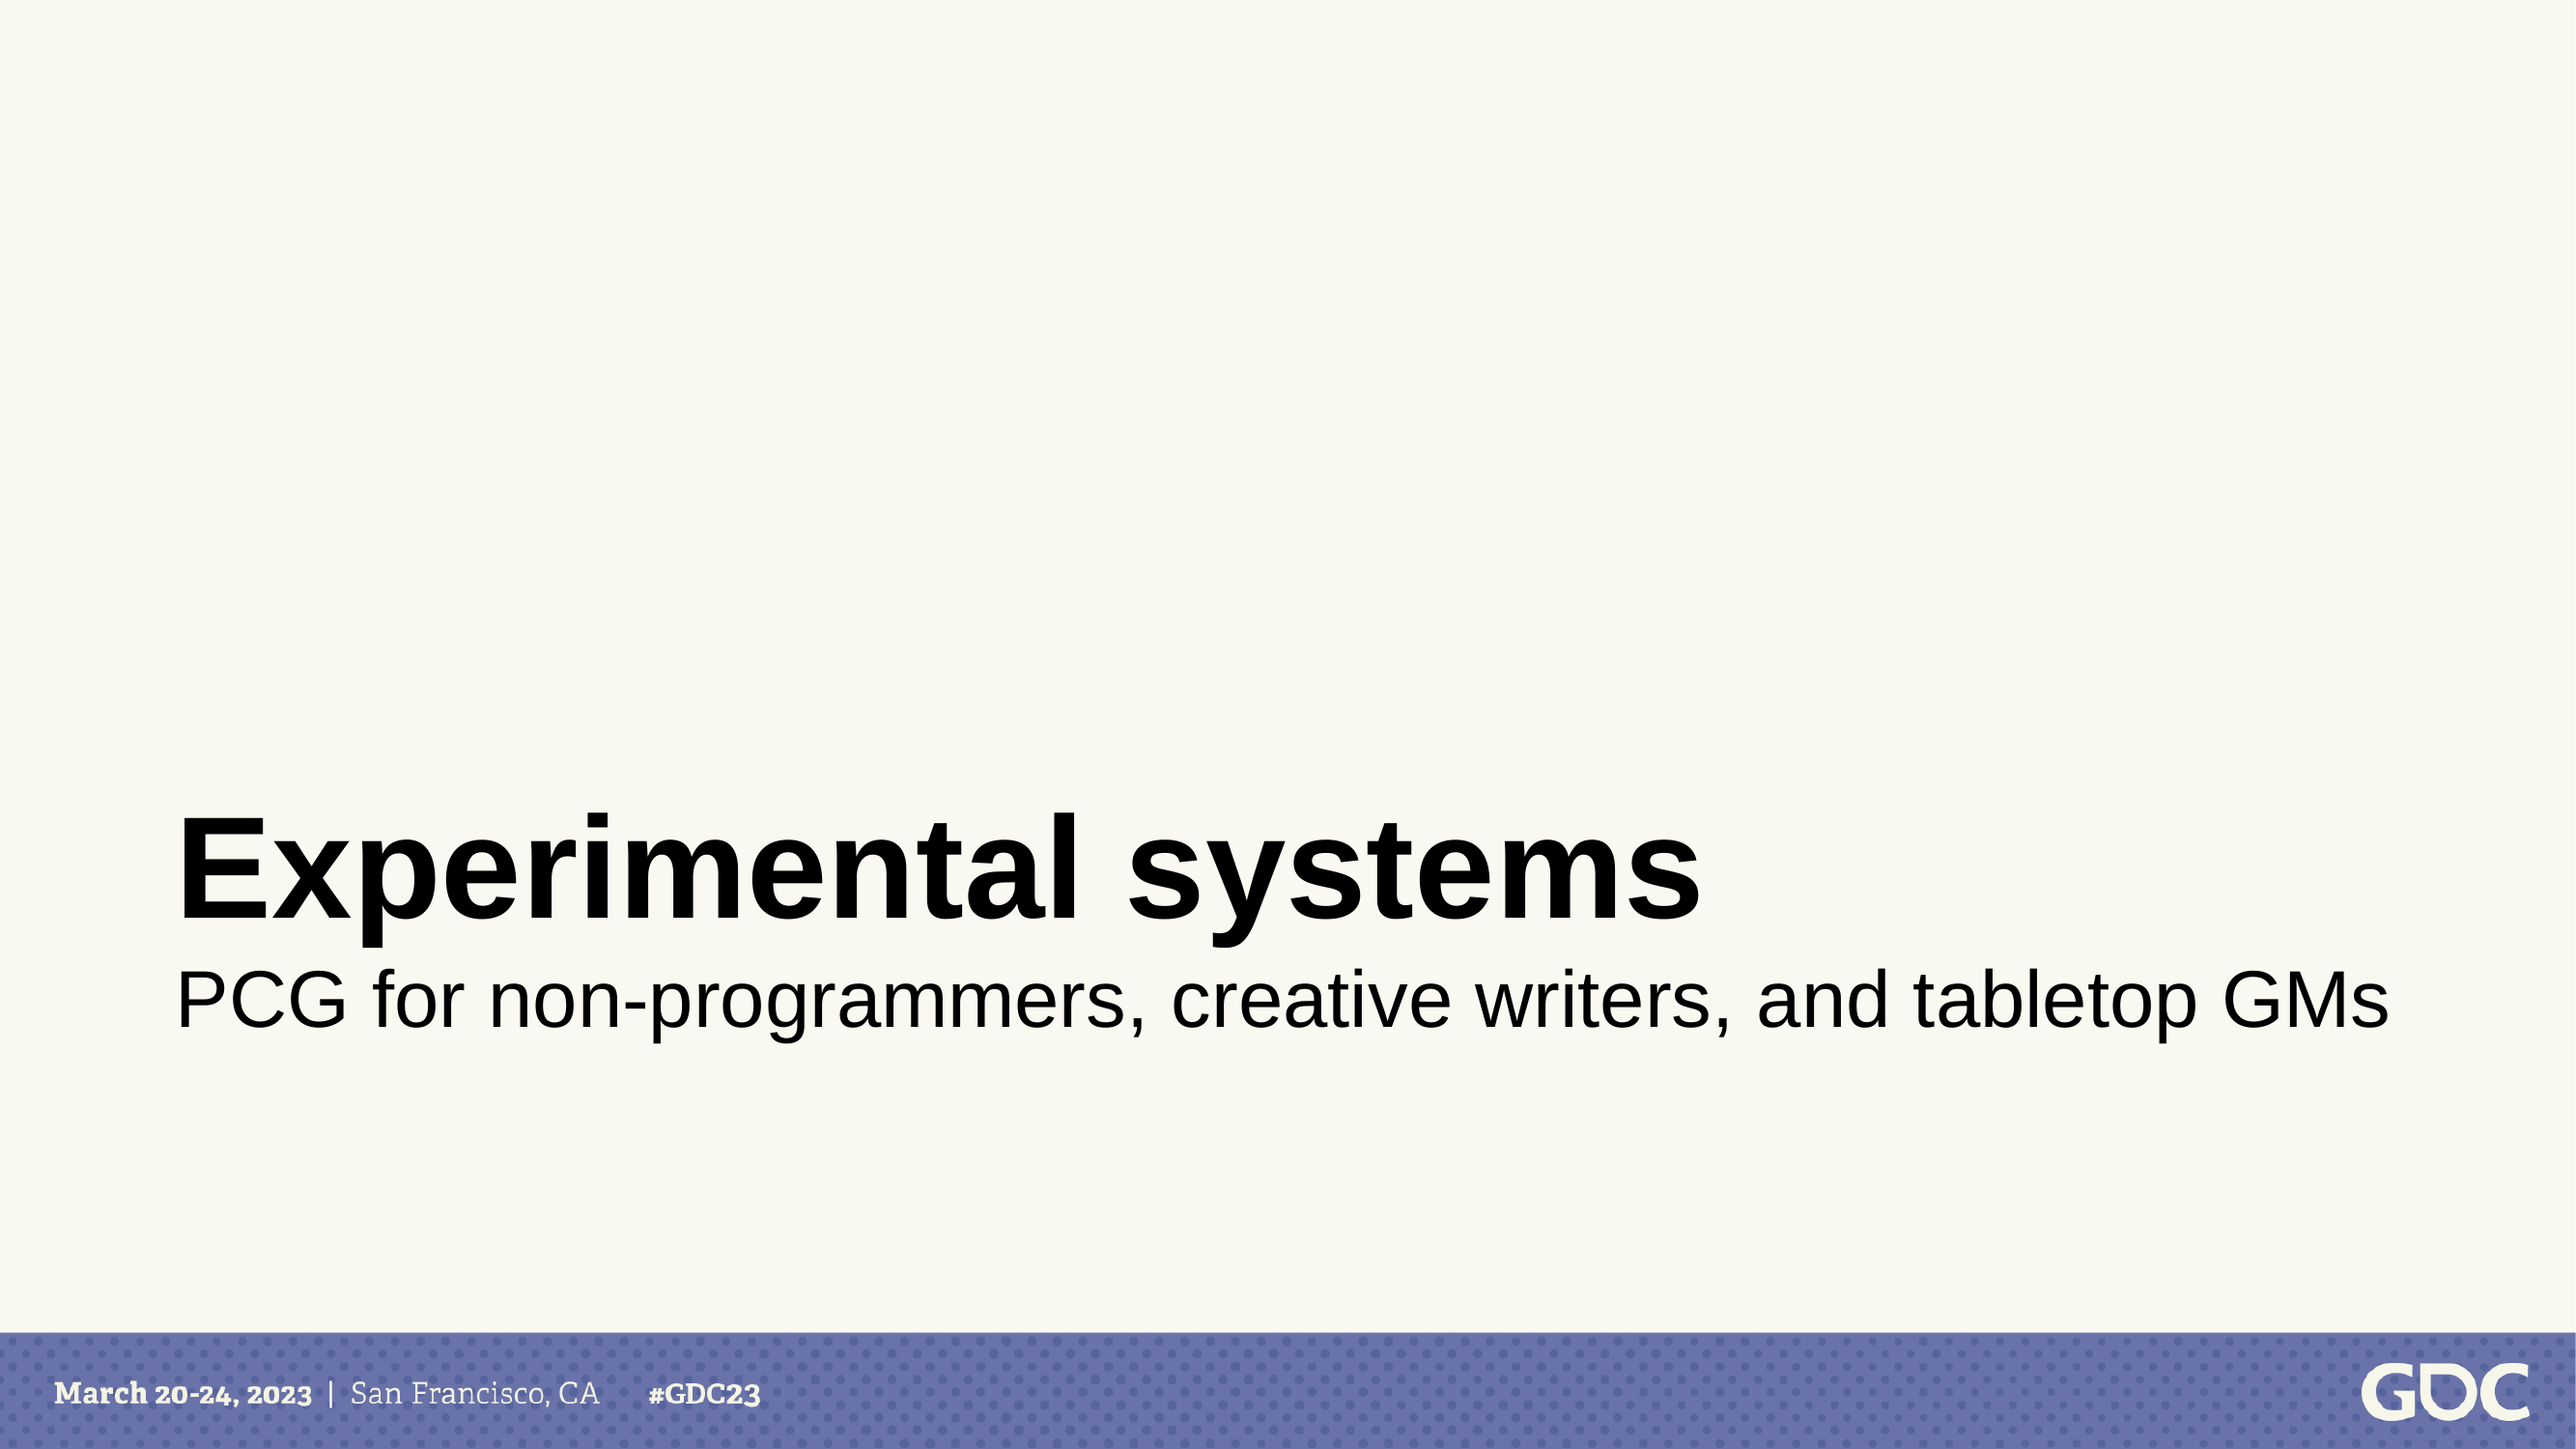

# Experimental systems PCG for non-programmers, creative writers, and tabletop GMs